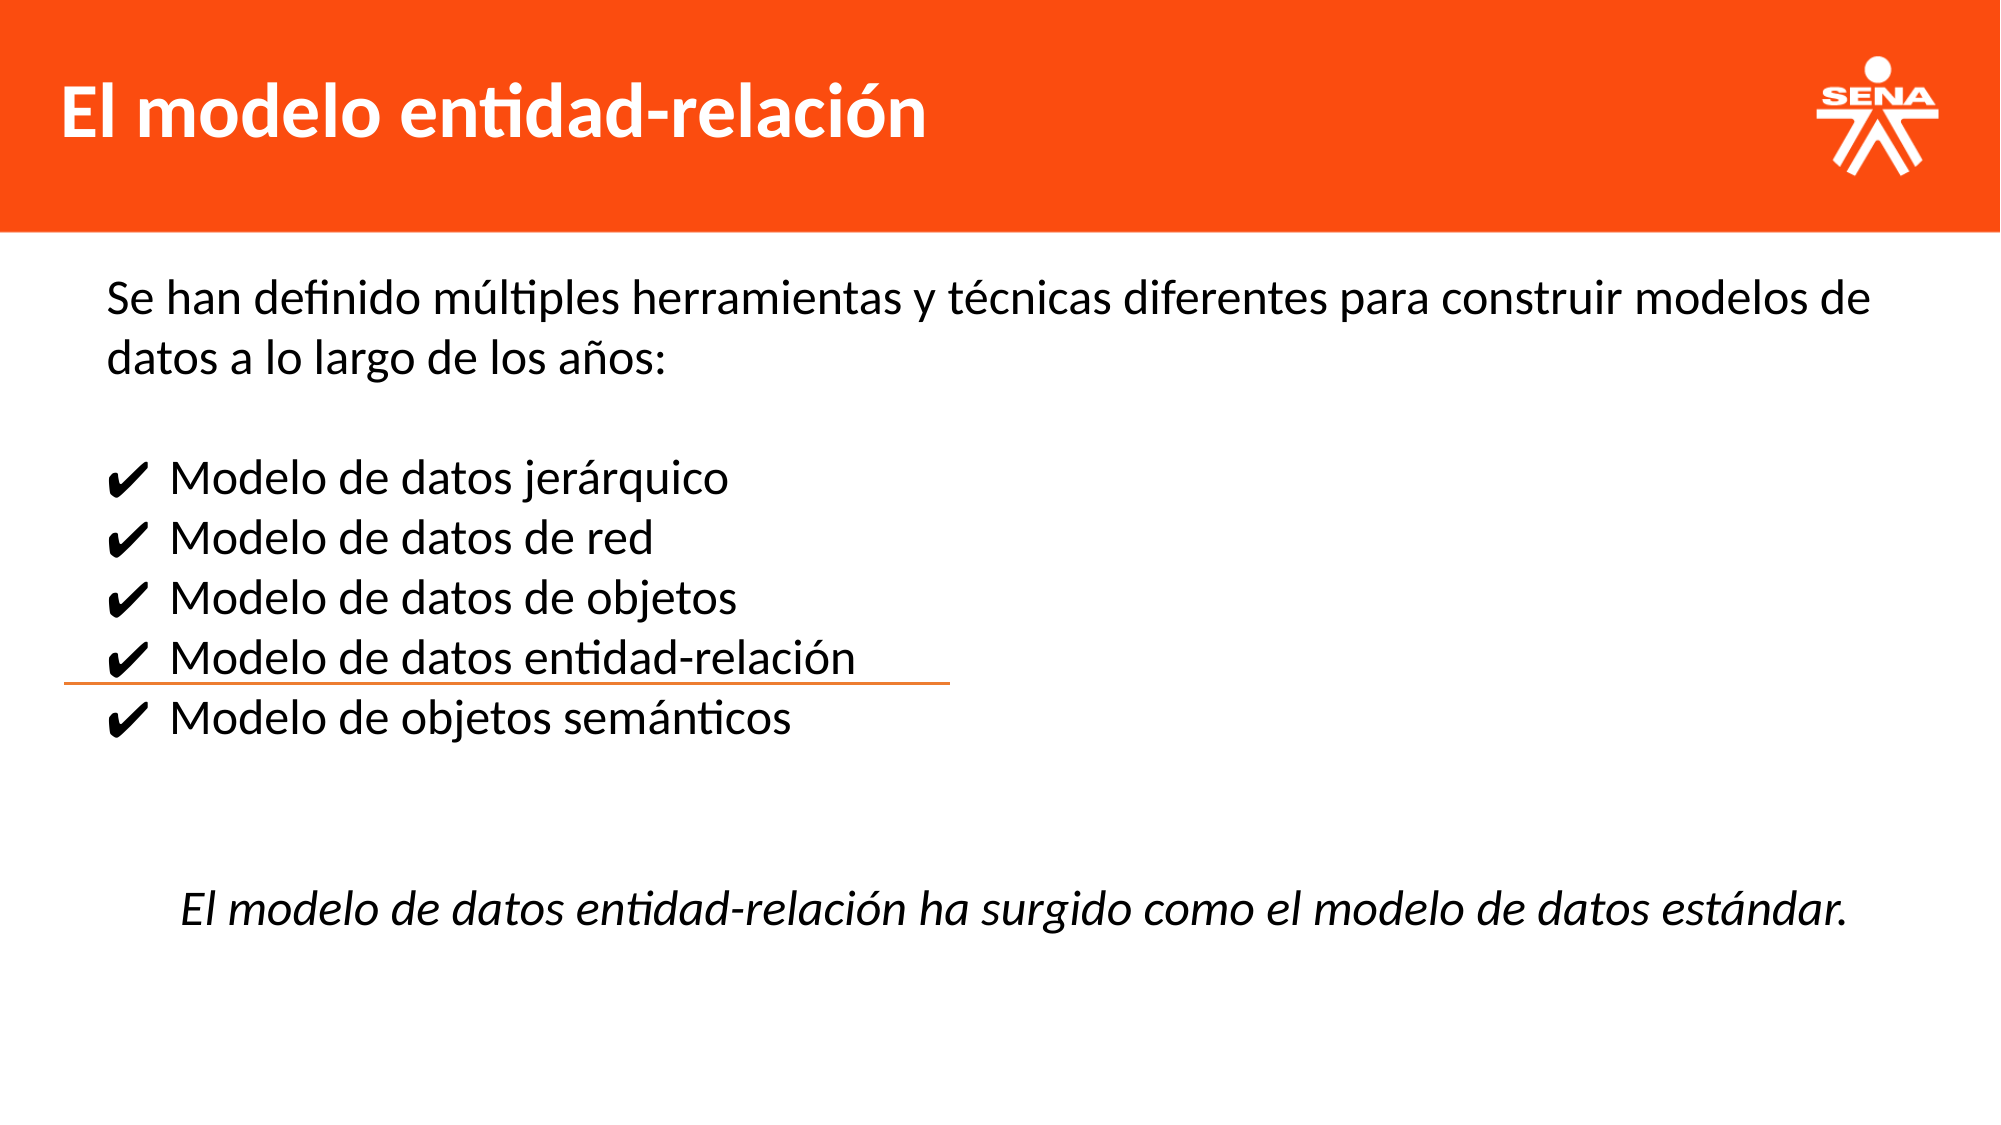

El modelo entidad-relación
Se han definido múltiples herramientas y técnicas diferentes para construir modelos de datos a lo largo de los años:

Modelo de datos jerárquico
Modelo de datos de red
Modelo de datos de objetos
Modelo de datos entidad-relación
Modelo de objetos semánticos
El modelo de datos entidad-relación ha surgido como el modelo de datos estándar.